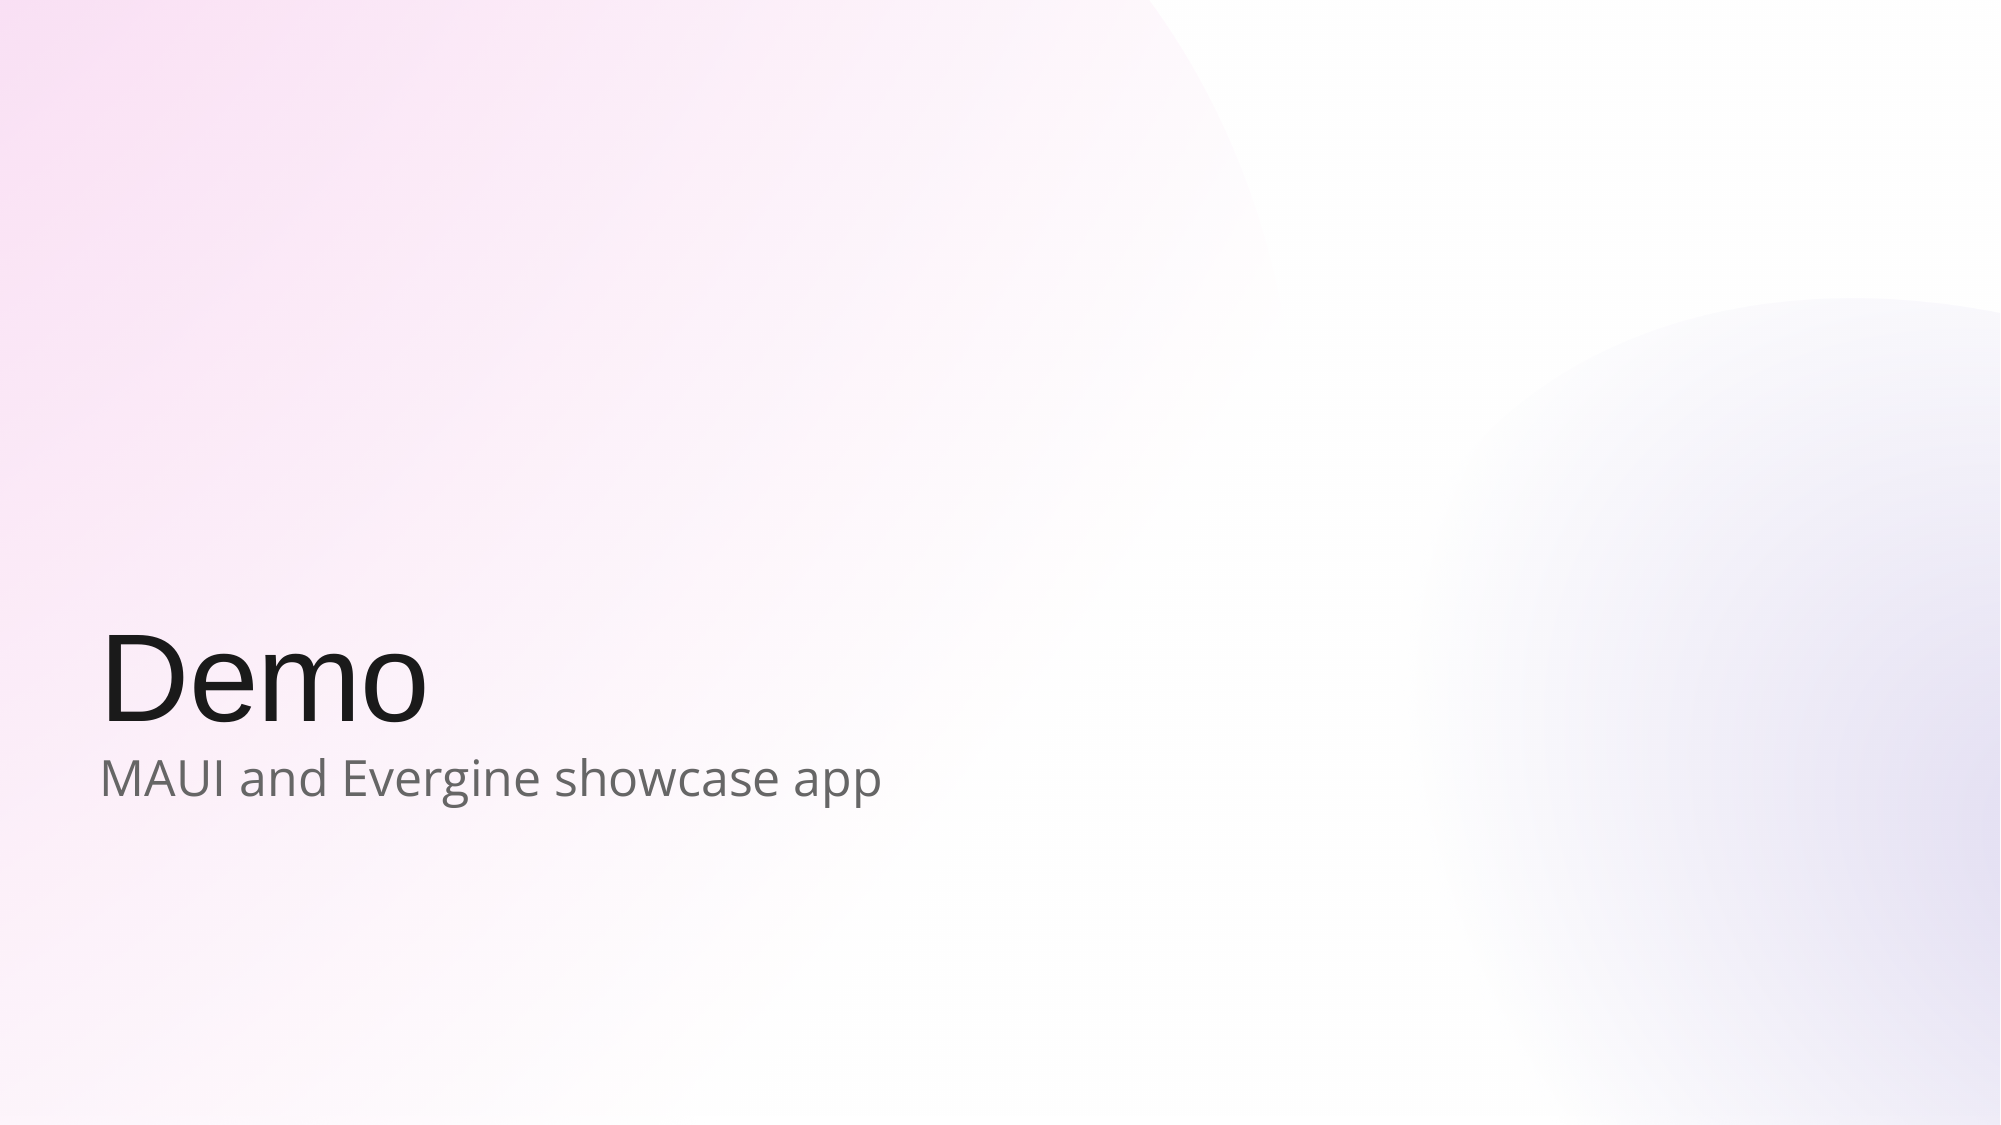

# Demo
MAUI and Evergine showcase app